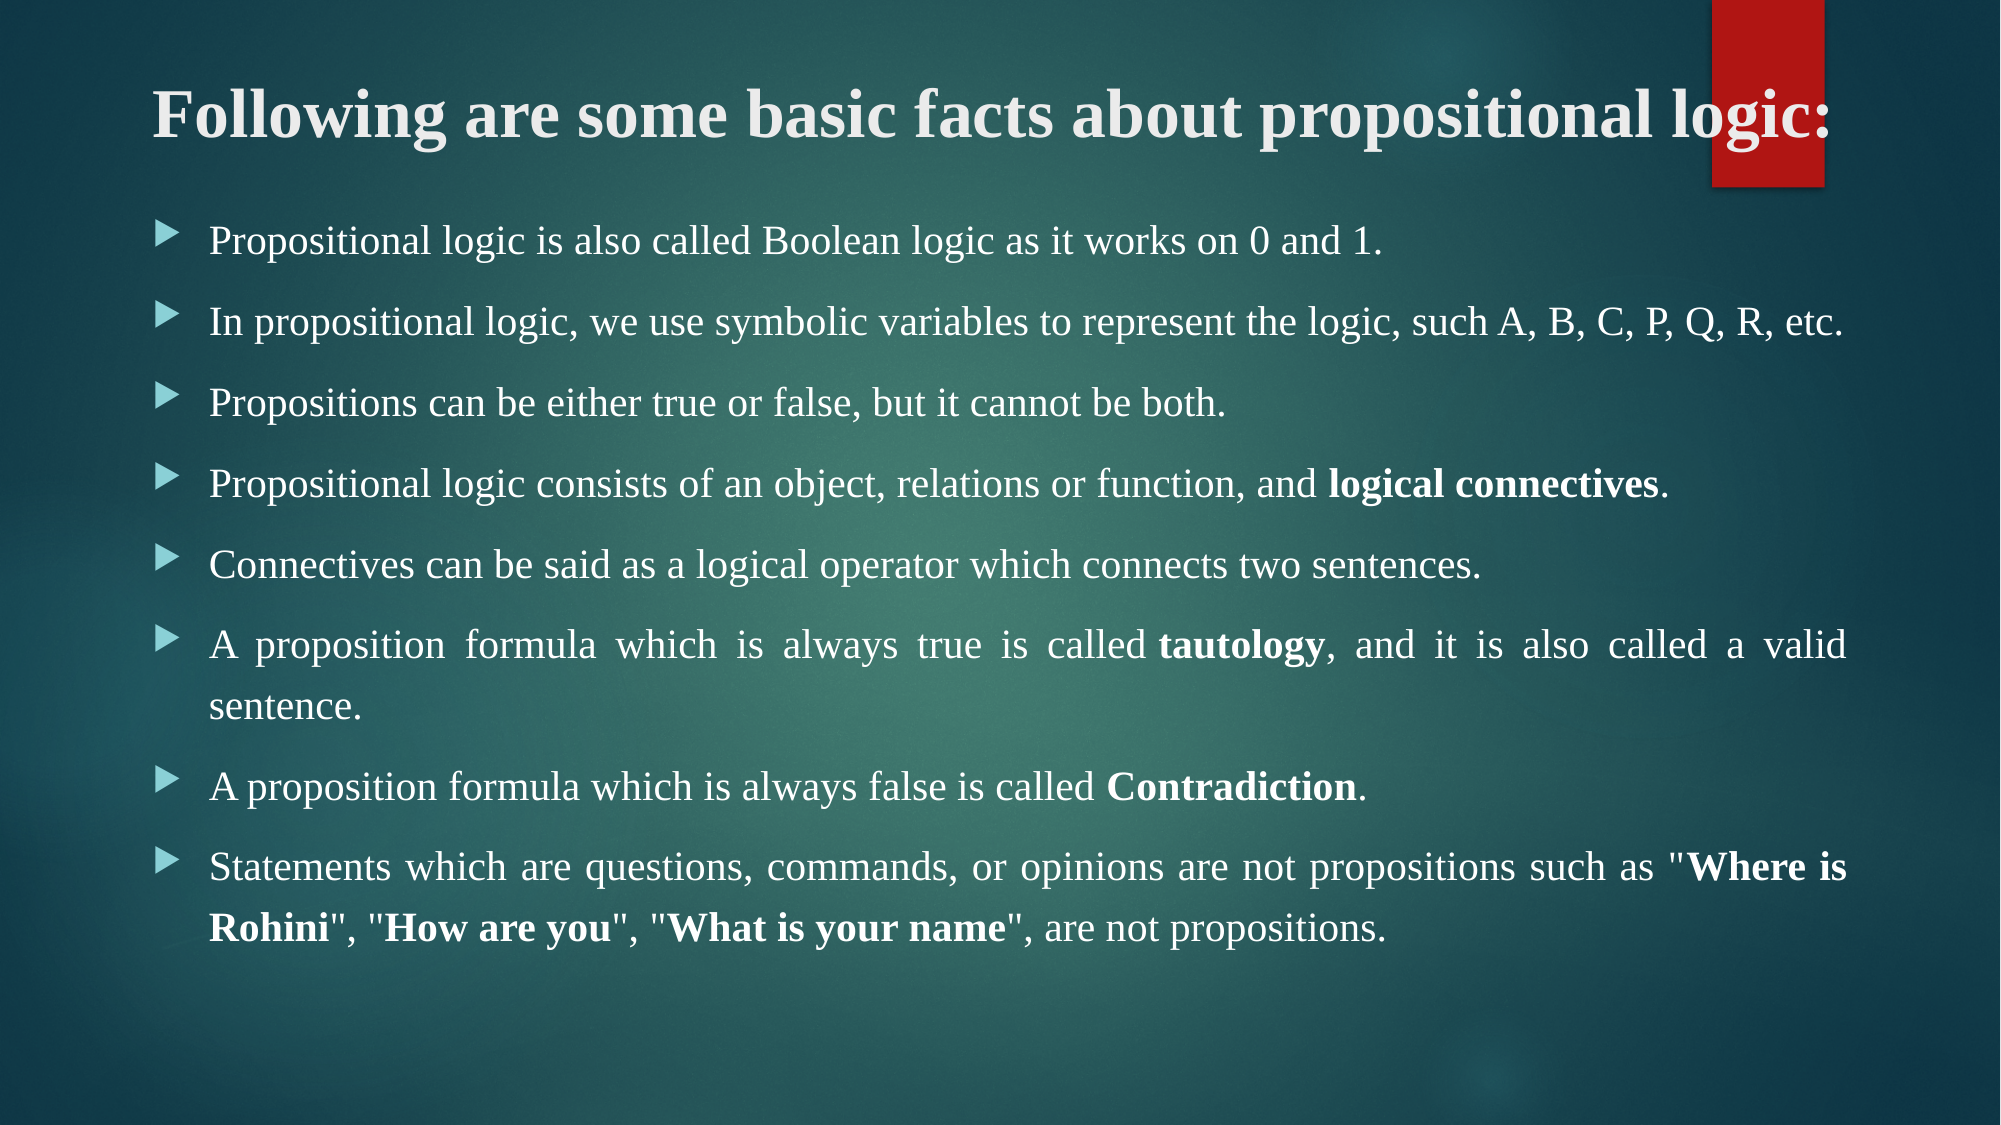

# Following are some basic facts about propositional logic:
Propositional logic is also called Boolean logic as it works on 0 and 1.
In propositional logic, we use symbolic variables to represent the logic, such A, B, C, P, Q, R, etc.
Propositions can be either true or false, but it cannot be both.
Propositional logic consists of an object, relations or function, and logical connectives.
Connectives can be said as a logical operator which connects two sentences.
A proposition formula which is always true is called tautology, and it is also called a valid sentence.
A proposition formula which is always false is called Contradiction.
Statements which are questions, commands, or opinions are not propositions such as "Where is Rohini", "How are you", "What is your name", are not propositions.